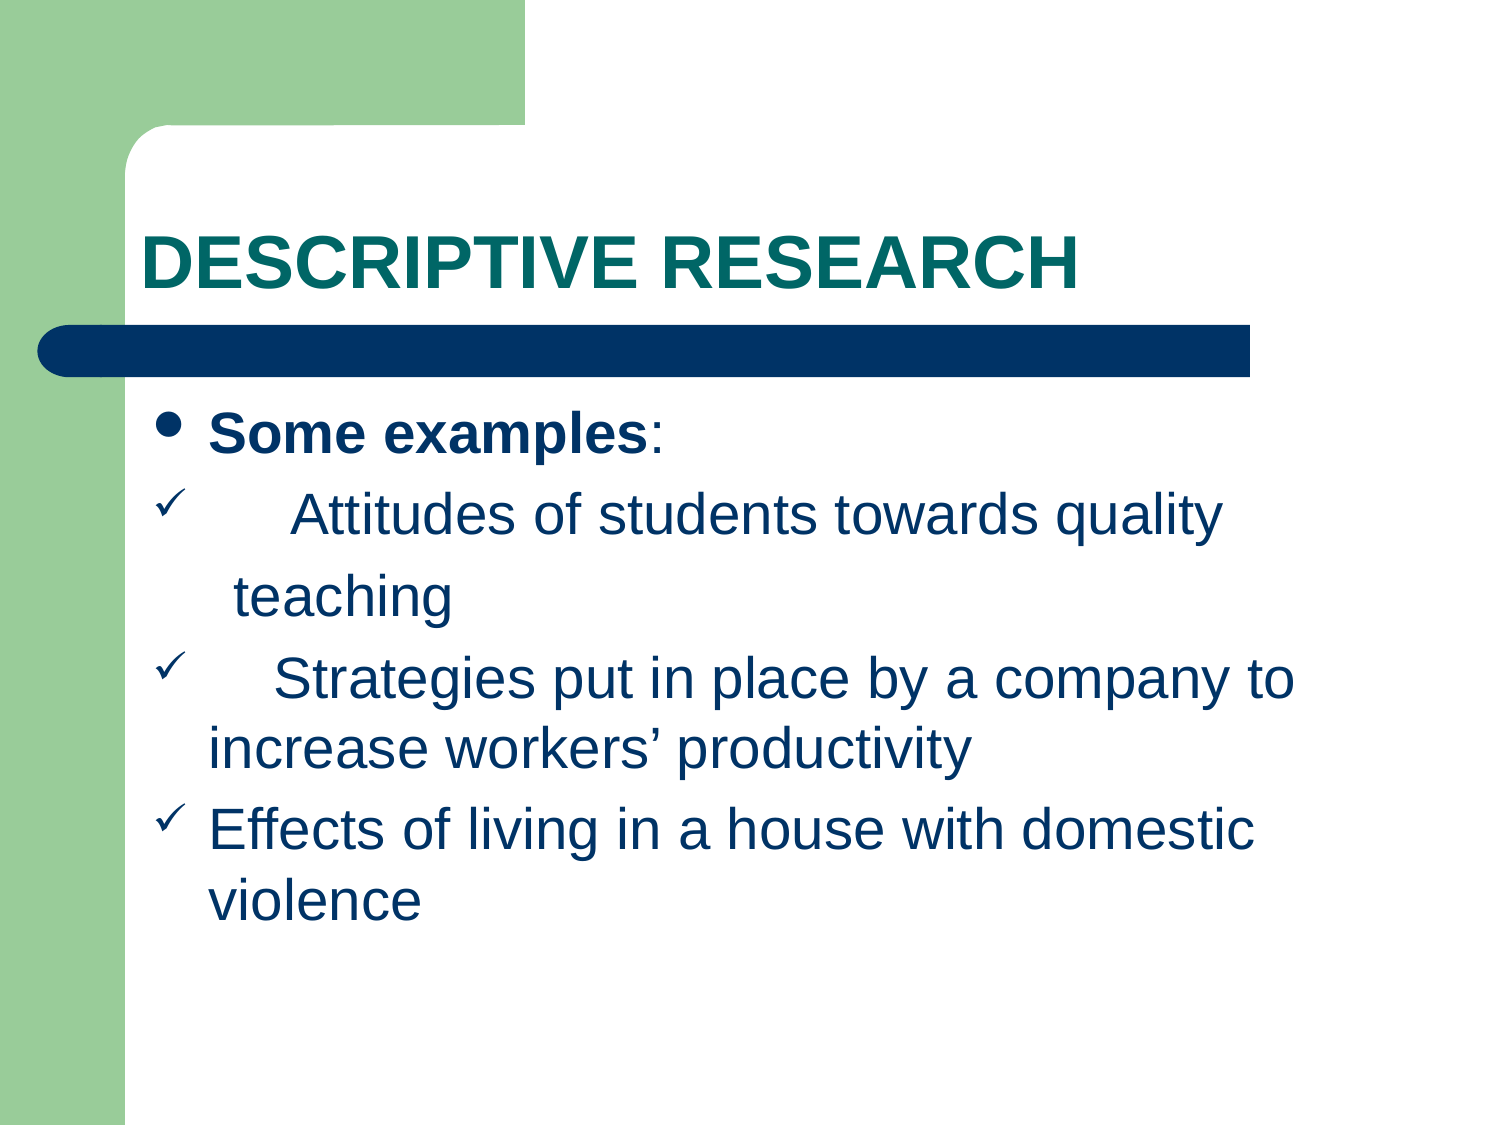

# DESCRIPTIVE RESEARCH
Some examples:
     Attitudes of students towards quality
     teaching
    Strategies put in place by a company to increase workers’ productivity
Effects of living in a house with domestic violence